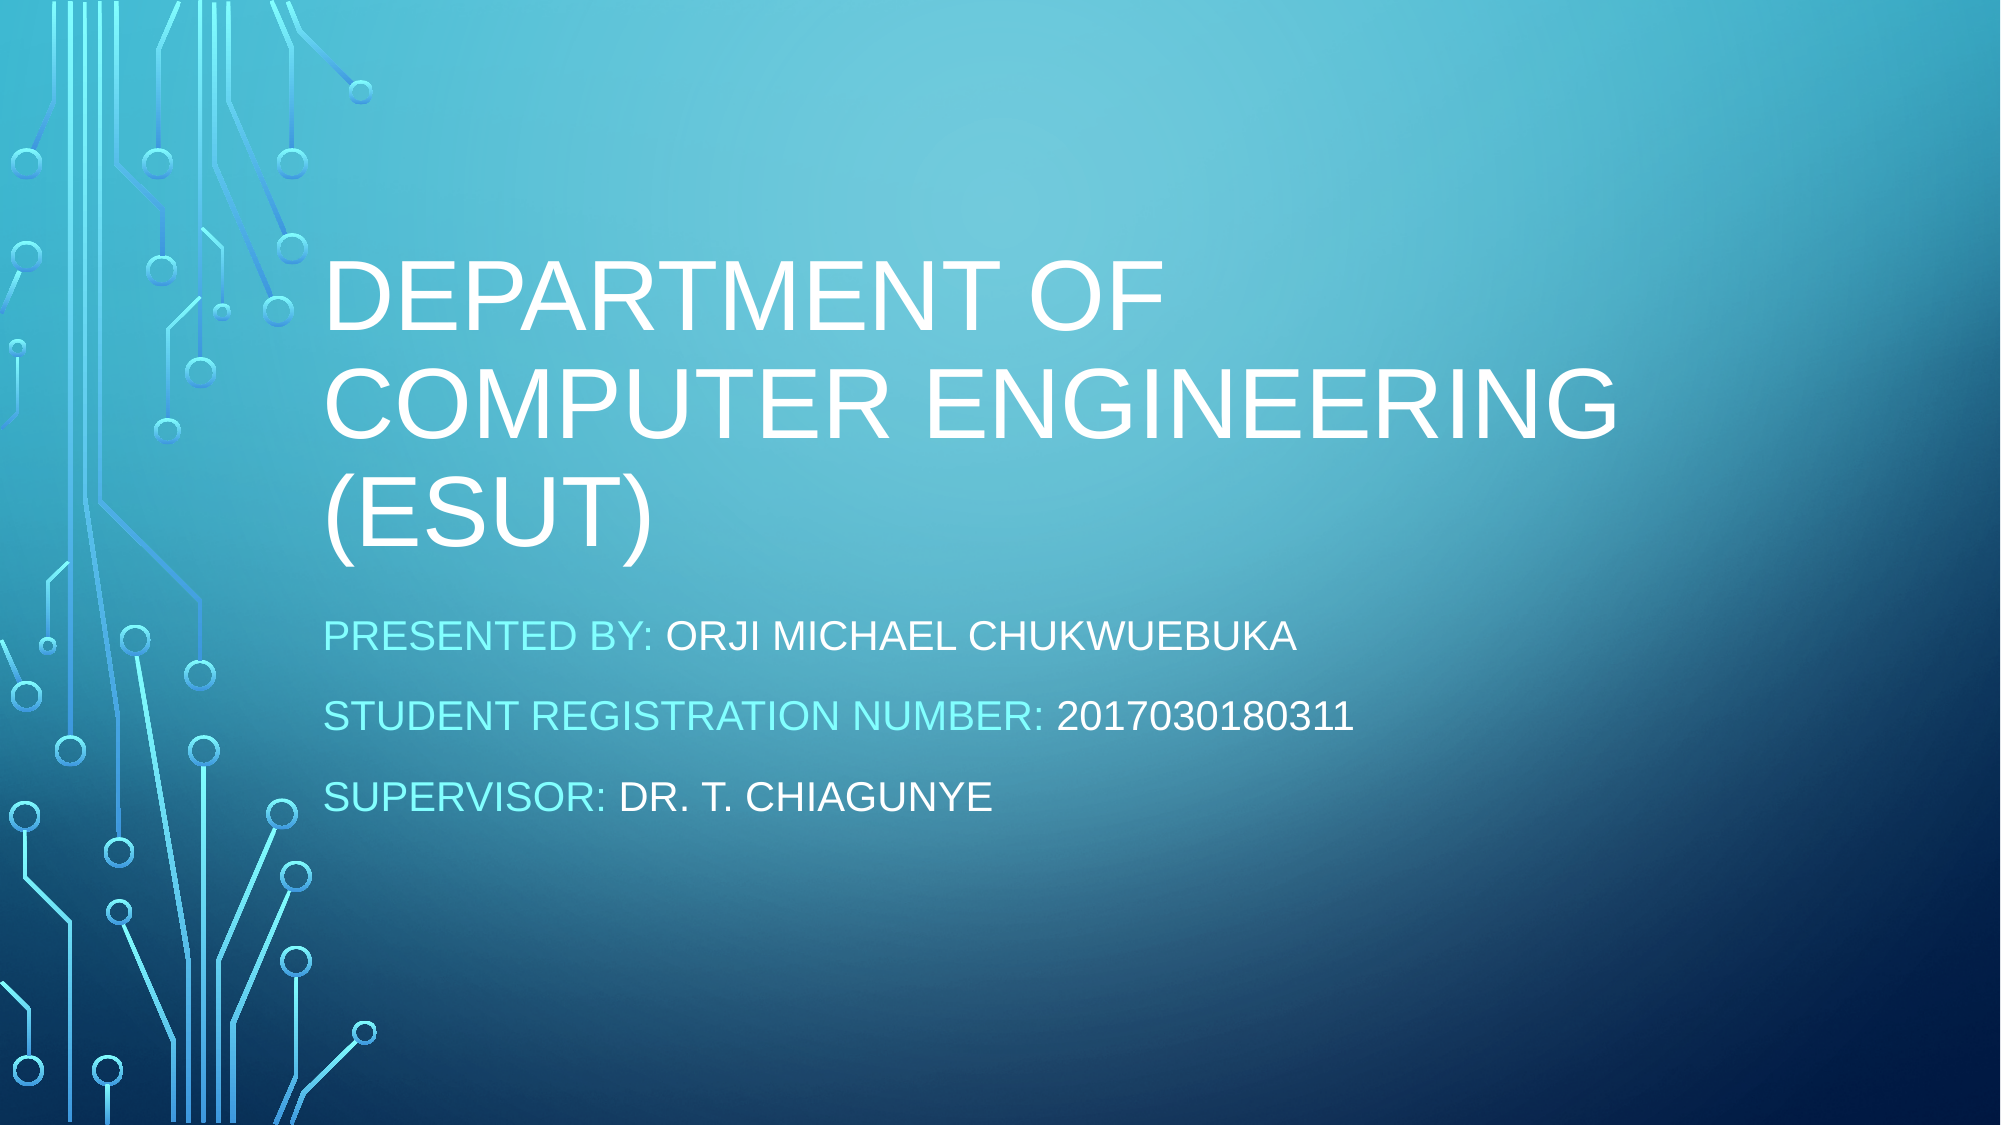

# Department of computer Engineering (esut)
Presented by: orji Michael chukwuebuka
Student registration number: 2017030180311
Supervisor: Dr. t. chiagunye